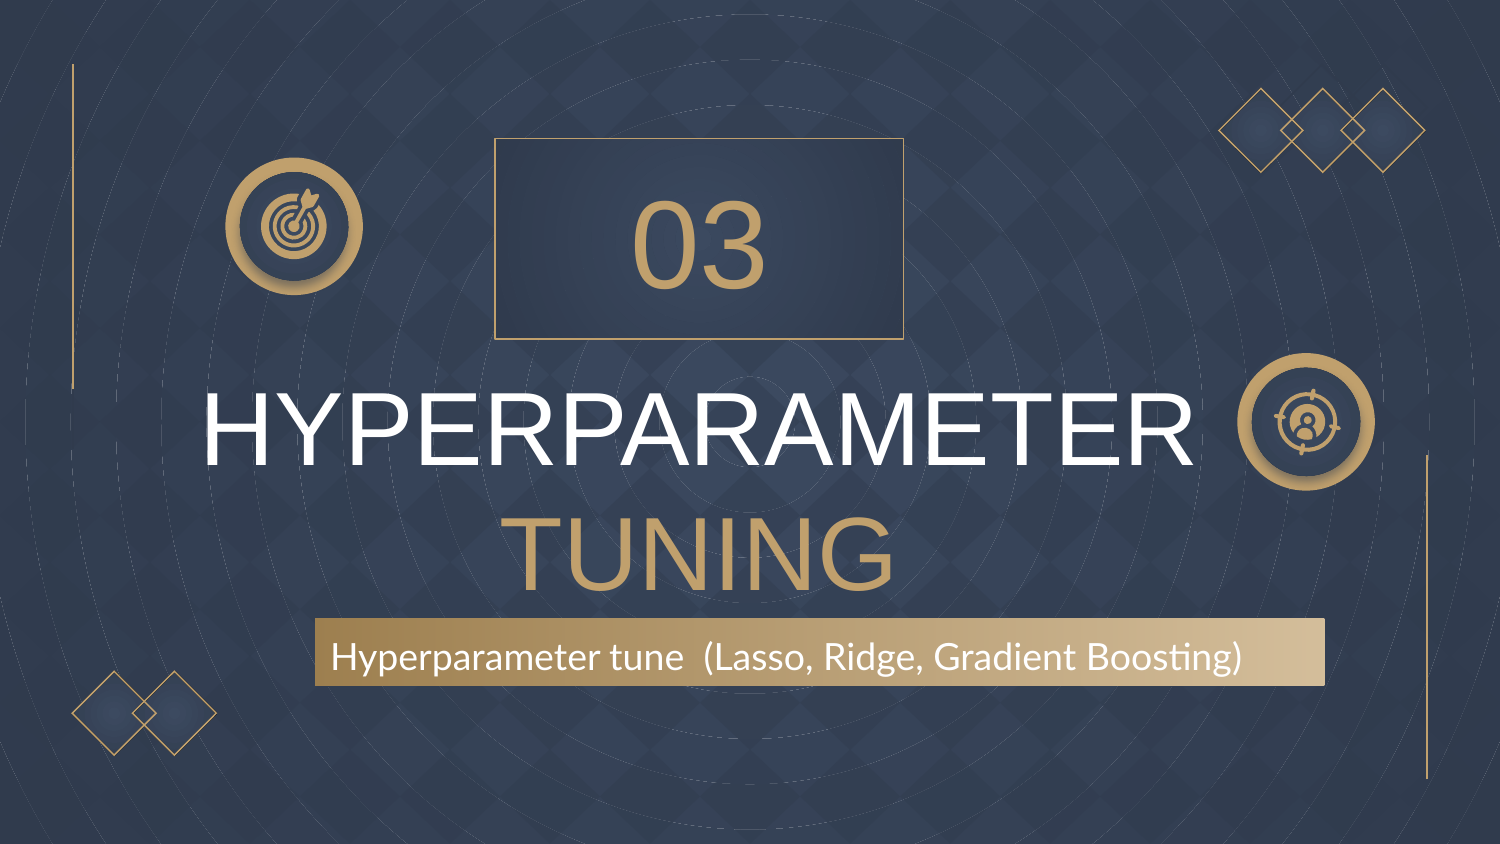

03

# HYPERPARAMETER
TUNING
Hyperparameter tune  (Lasso, Ridge, Gradient Boosting)